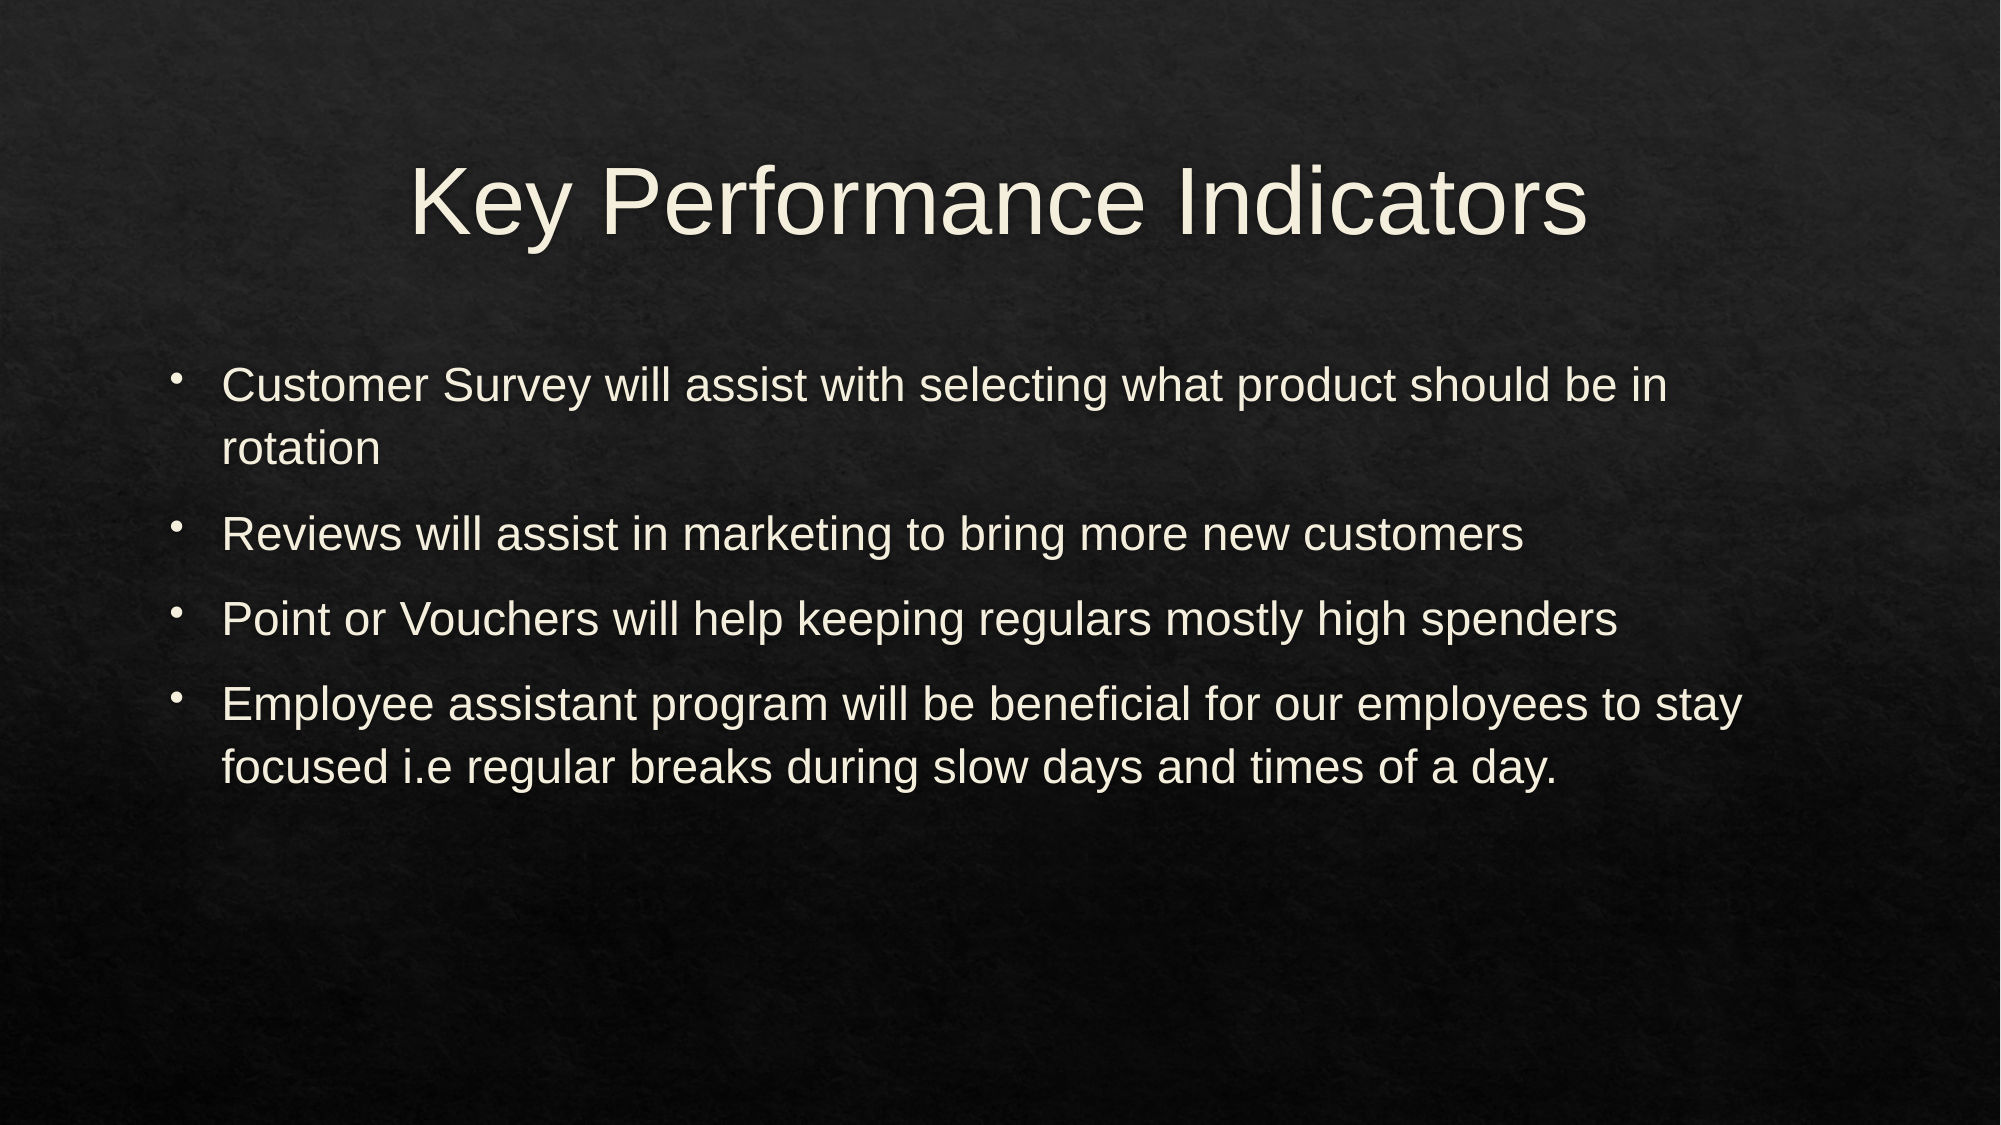

# Key Performance Indicators
Customer Survey will assist with selecting what product should be in rotation
Reviews will assist in marketing to bring more new customers
Point or Vouchers will help keeping regulars mostly high spenders
Employee assistant program will be beneficial for our employees to stay focused i.e regular breaks during slow days and times of a day.